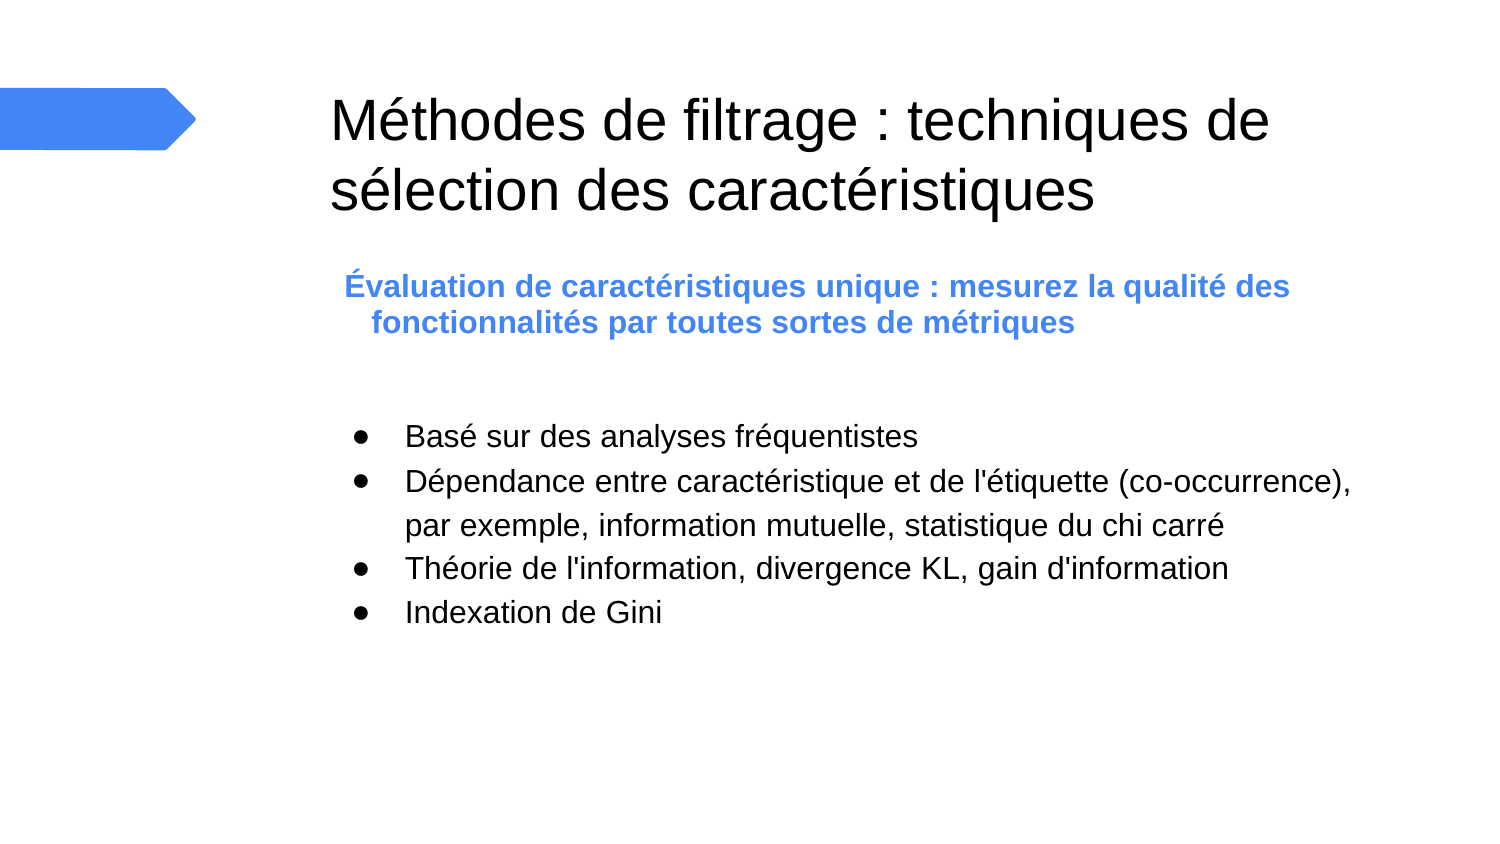

# Méthodes de filtrage : techniques de sélection des caractéristiques
Évaluation de caractéristiques unique : mesurez la qualité des fonctionnalités par toutes sortes de métriques

Basé sur des analyses fréquentistes
Dépendance entre caractéristique et de l'étiquette (co-occurrence), par exemple, information mutuelle, statistique du chi carré
Théorie de l'information, divergence KL, gain d'information
Indexation de Gini